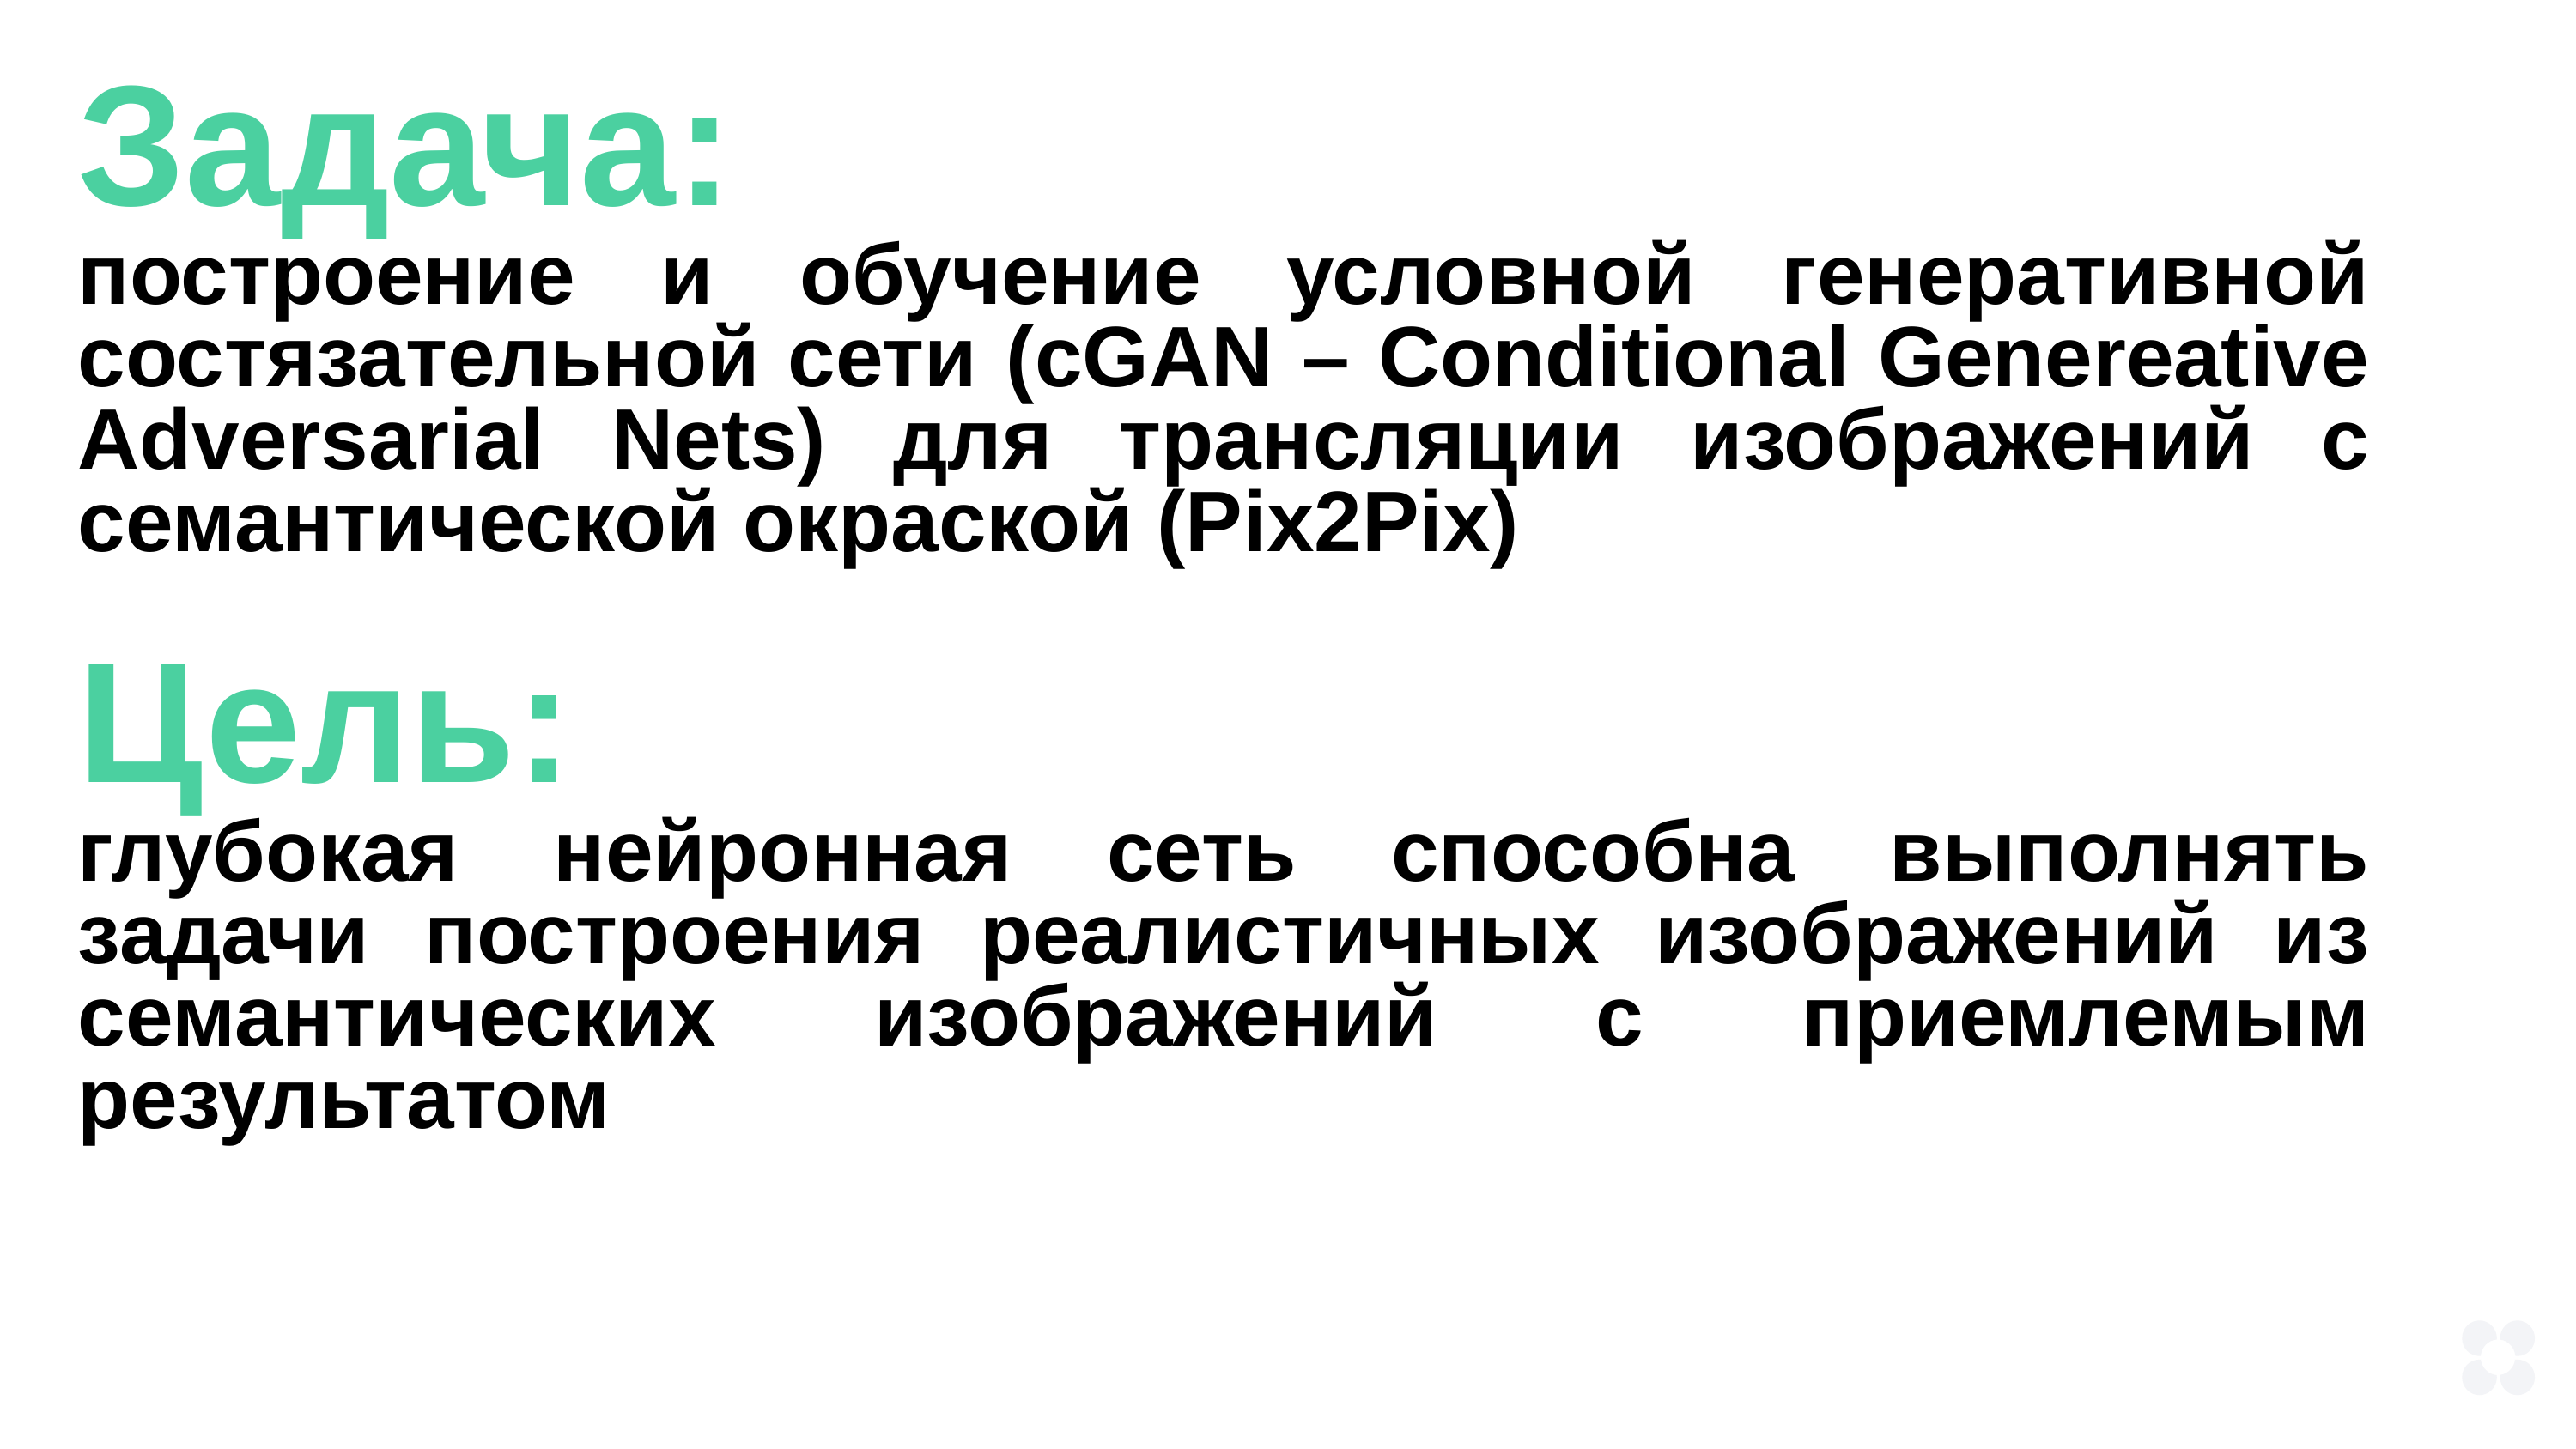

Задача:
построение и обучение условной генеративной состязательной сети (cGAN – Conditional Genereative Adversarial Nets) для трансляции изображений с семантической окраской (Pix2Pix)

Цель:
глубокая нейронная сеть способна выполнять задачи построения реалистичных изображений из семантических изображений с приемлемым результатом